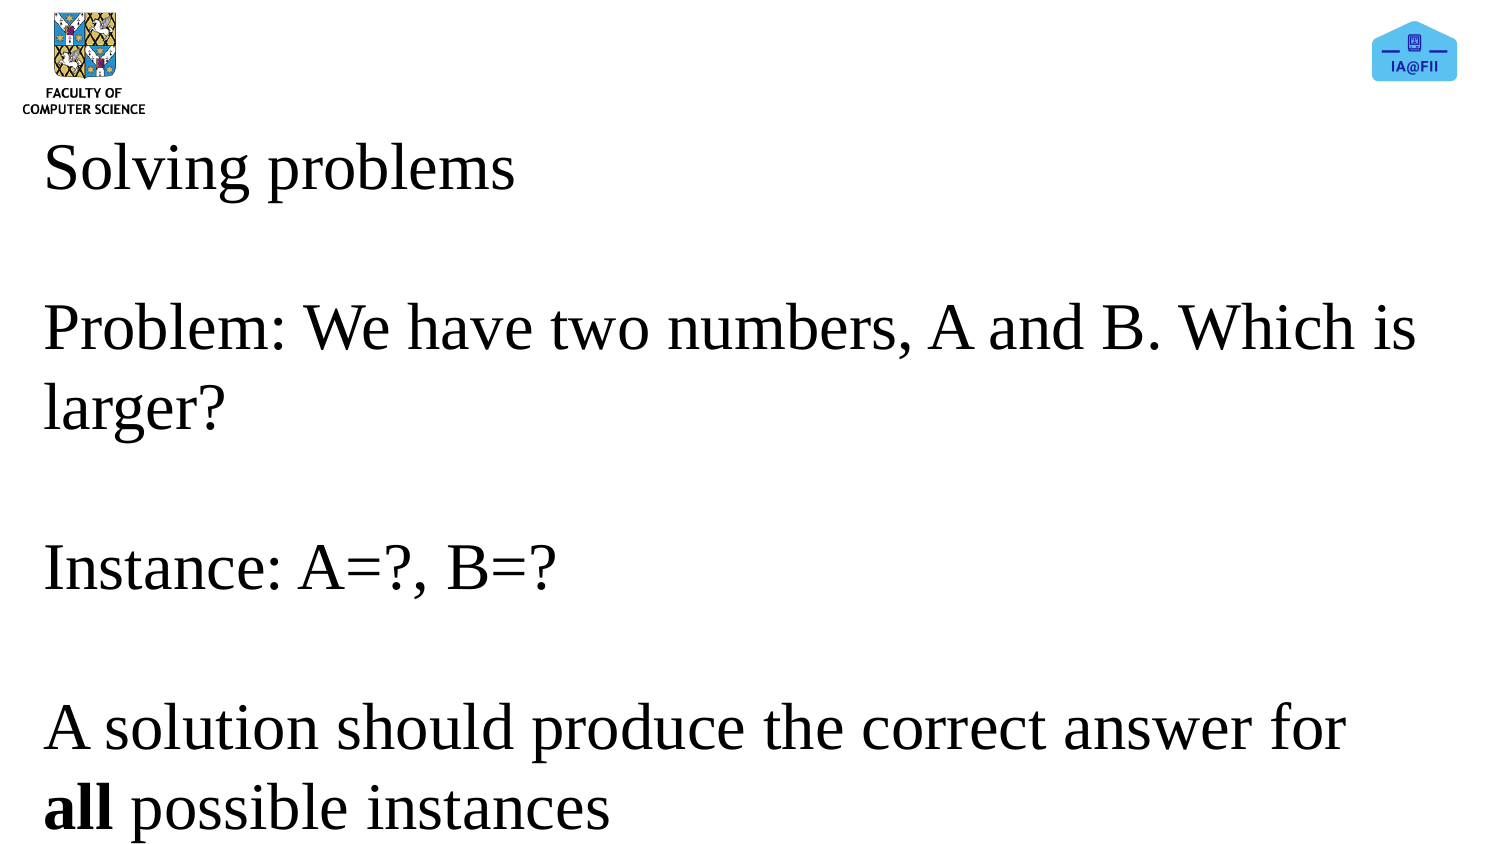

Solving problems

Problem: We have two numbers, A and B. Which is larger?

Instance: A=?, B=?

A solution should produce the correct answer for all possible instances